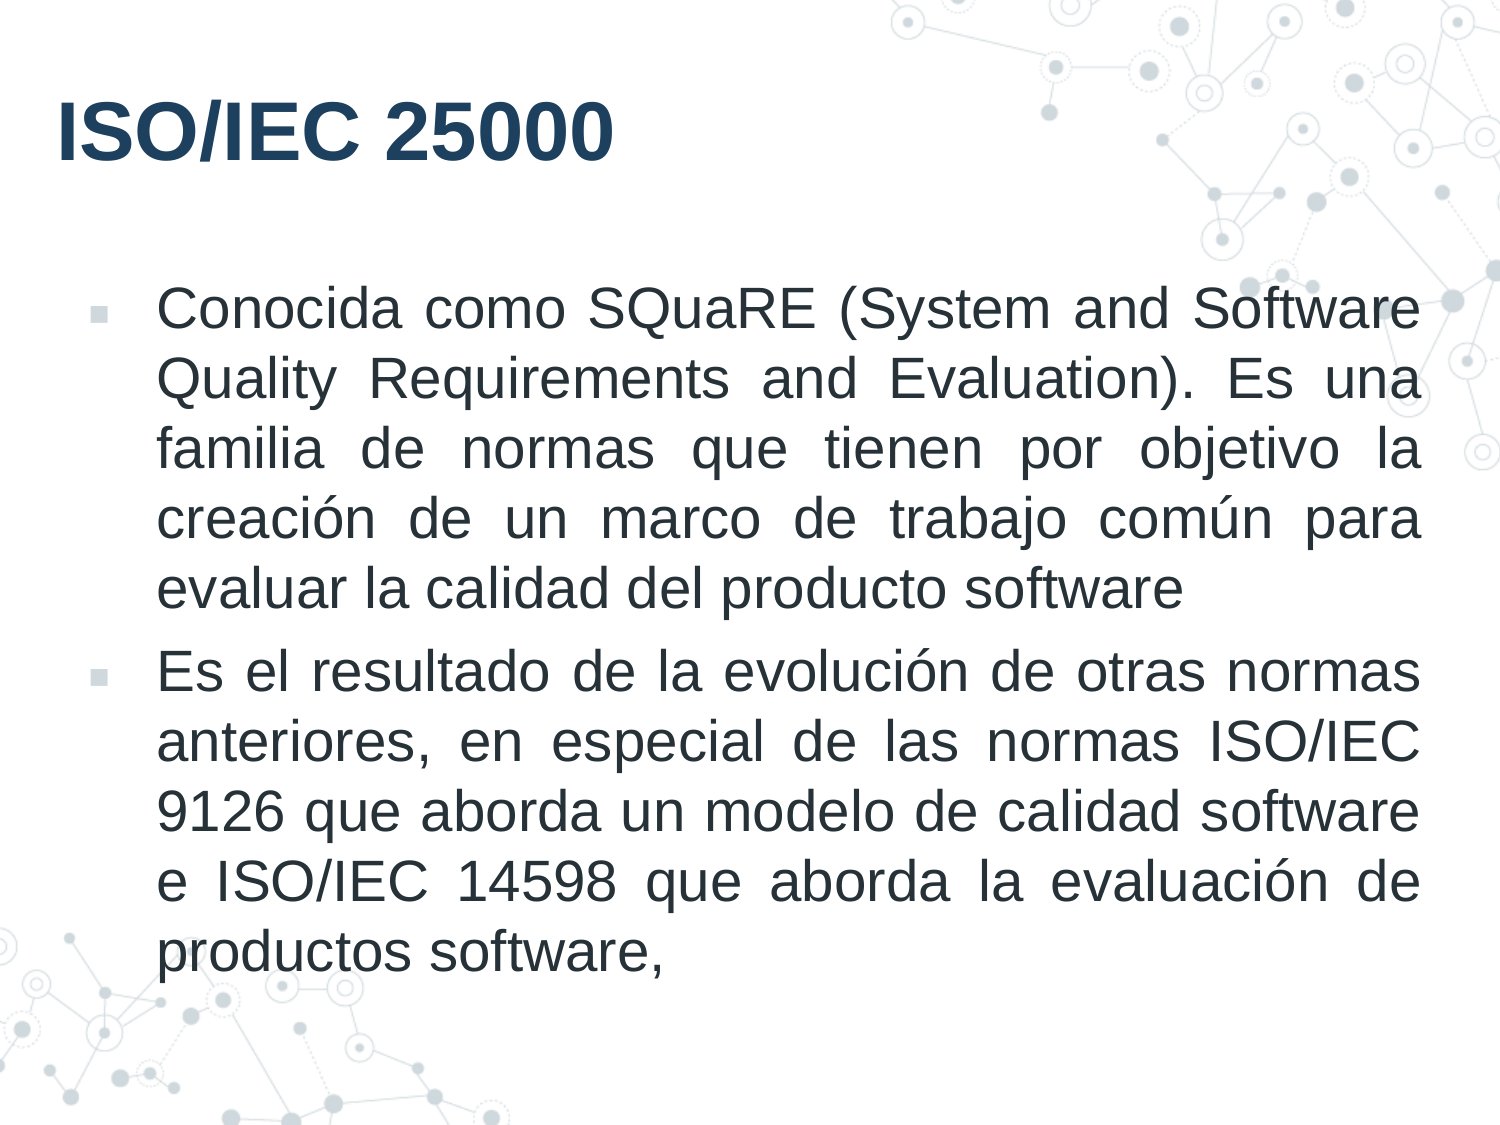

# ISO/IEC 25000
Conocida como SQuaRE (System and Software Quality Requirements and Evaluation). Es una familia de normas que tienen por objetivo la creación de un marco de trabajo común para evaluar la calidad del producto software
Es el resultado de la evolución de otras normas anteriores, en especial de las normas ISO/IEC 9126 que aborda un modelo de calidad software e ISO/IEC 14598 que aborda la evaluación de productos software,